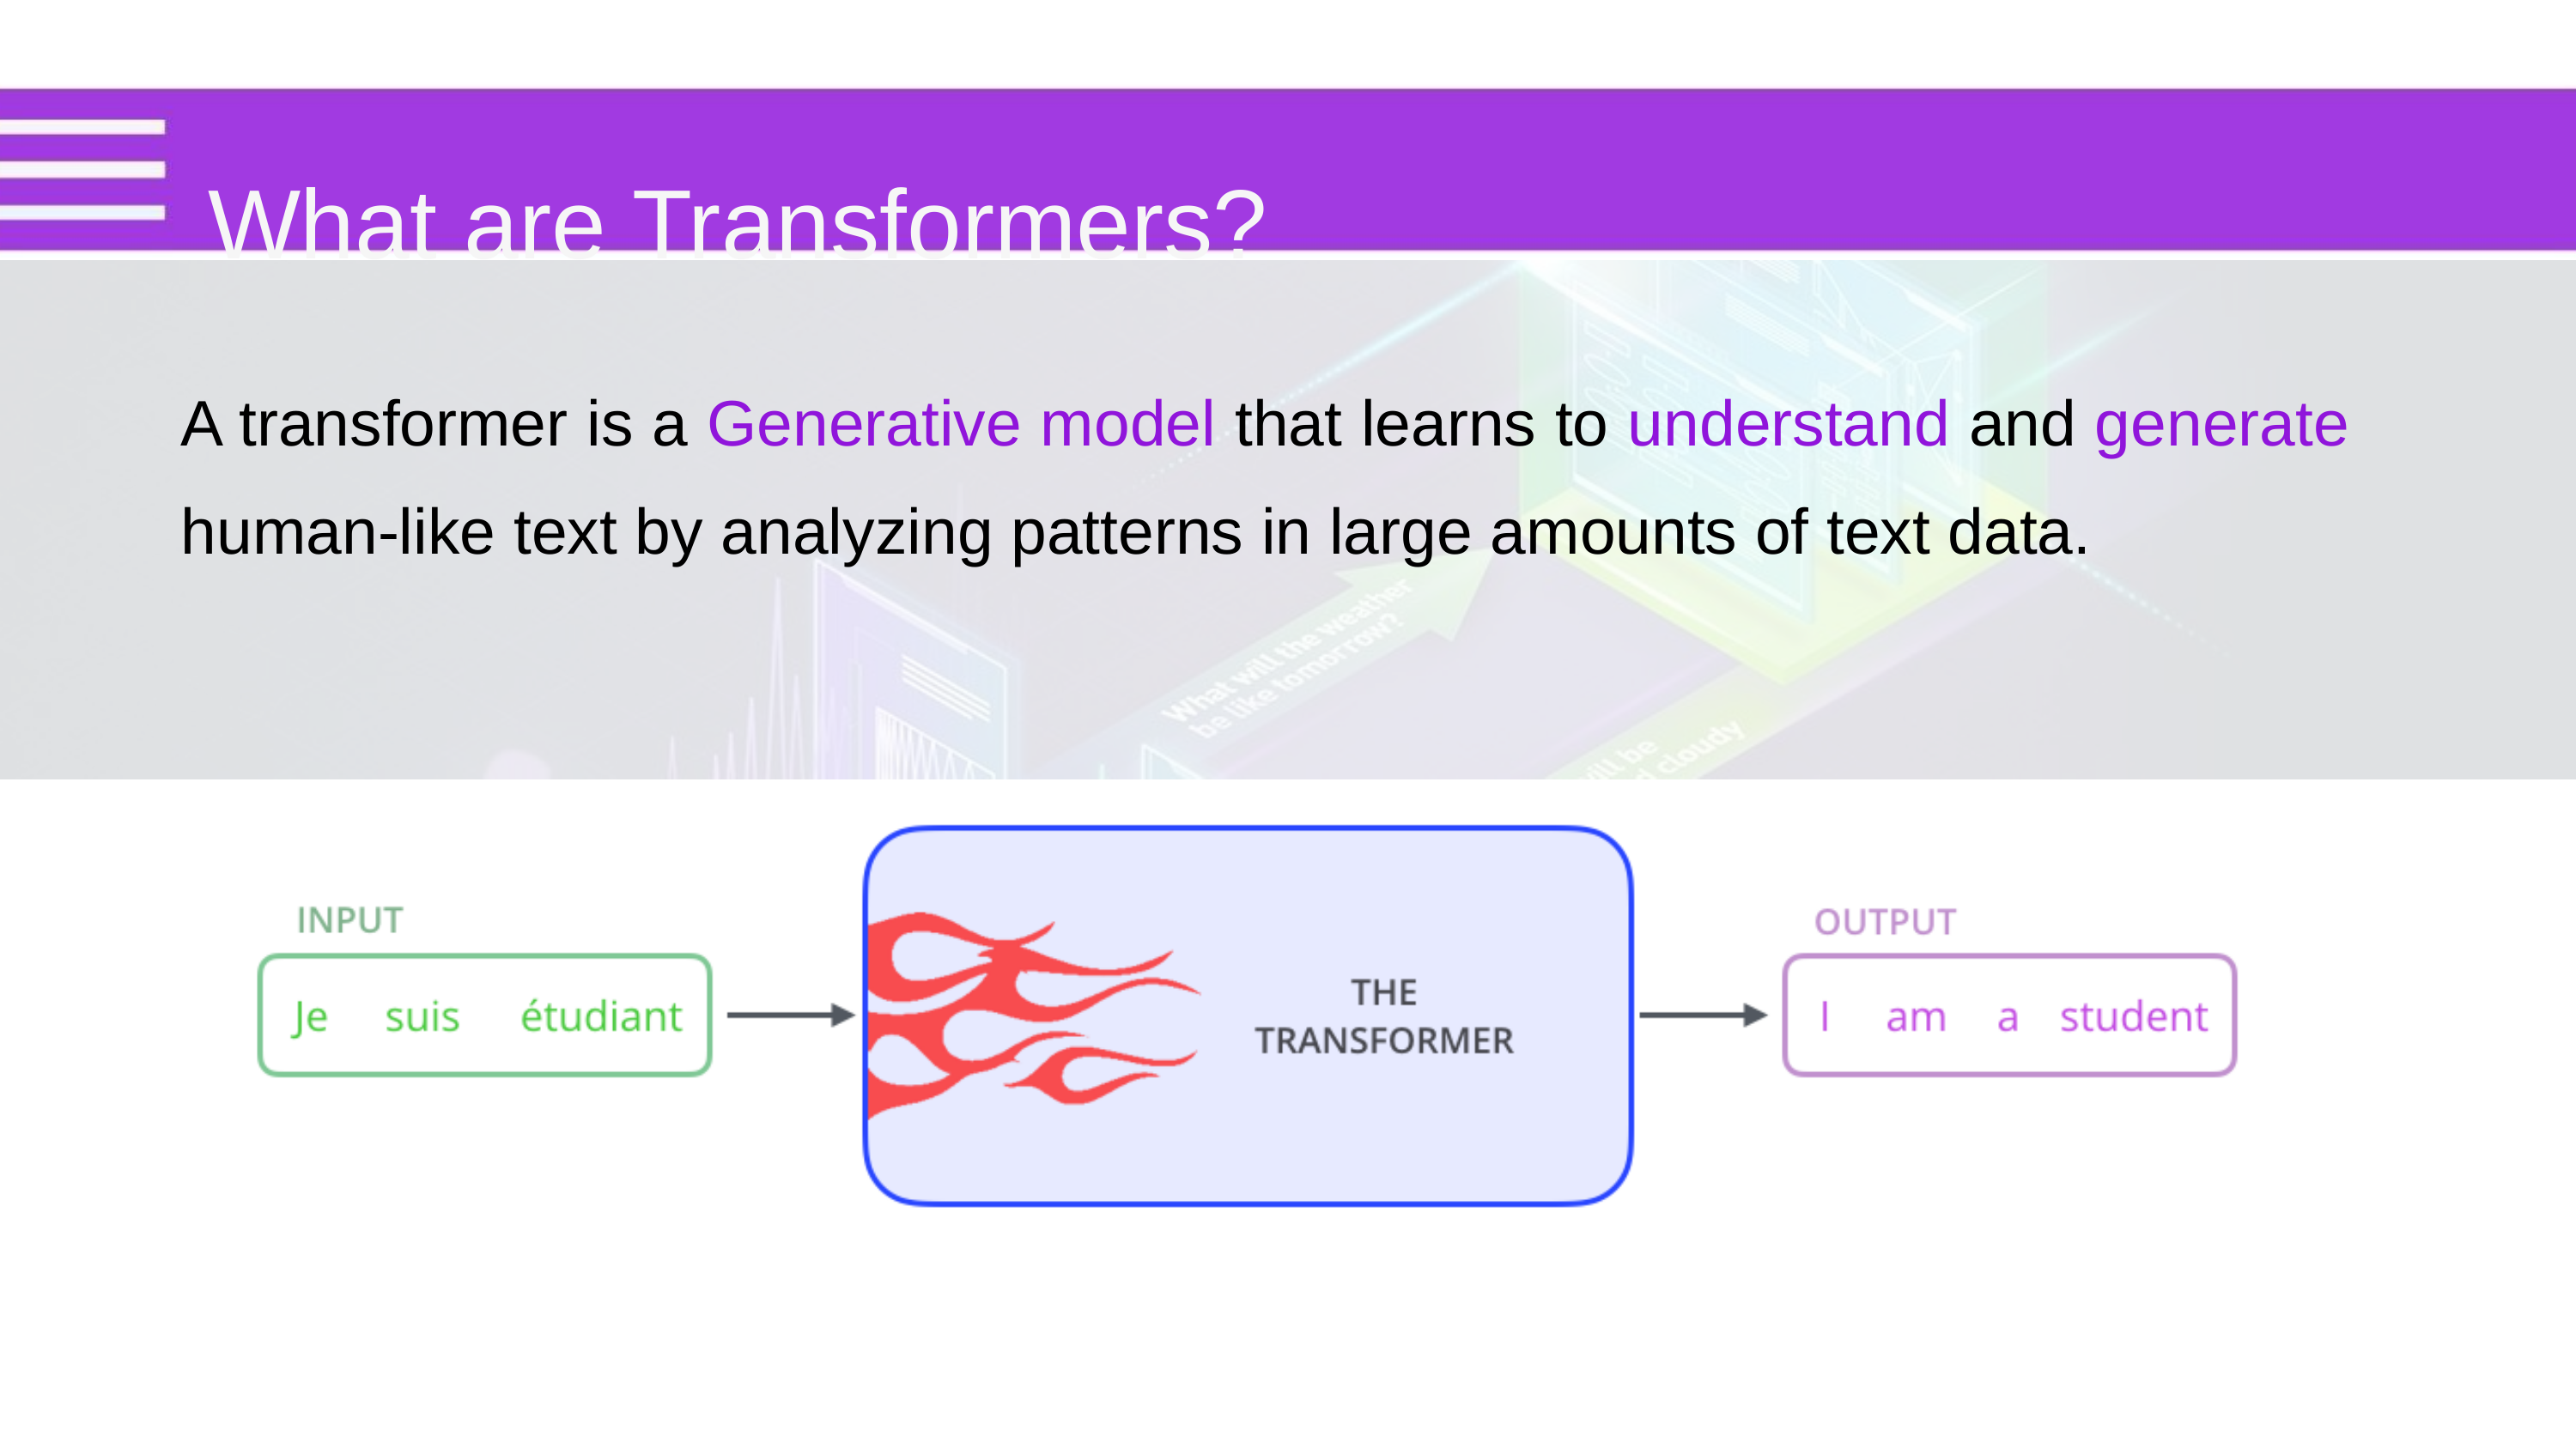

What are Transformers?

A transformer is a Generative model that learns to understand and generate human-like text by analyzing patterns in large amounts of text data.